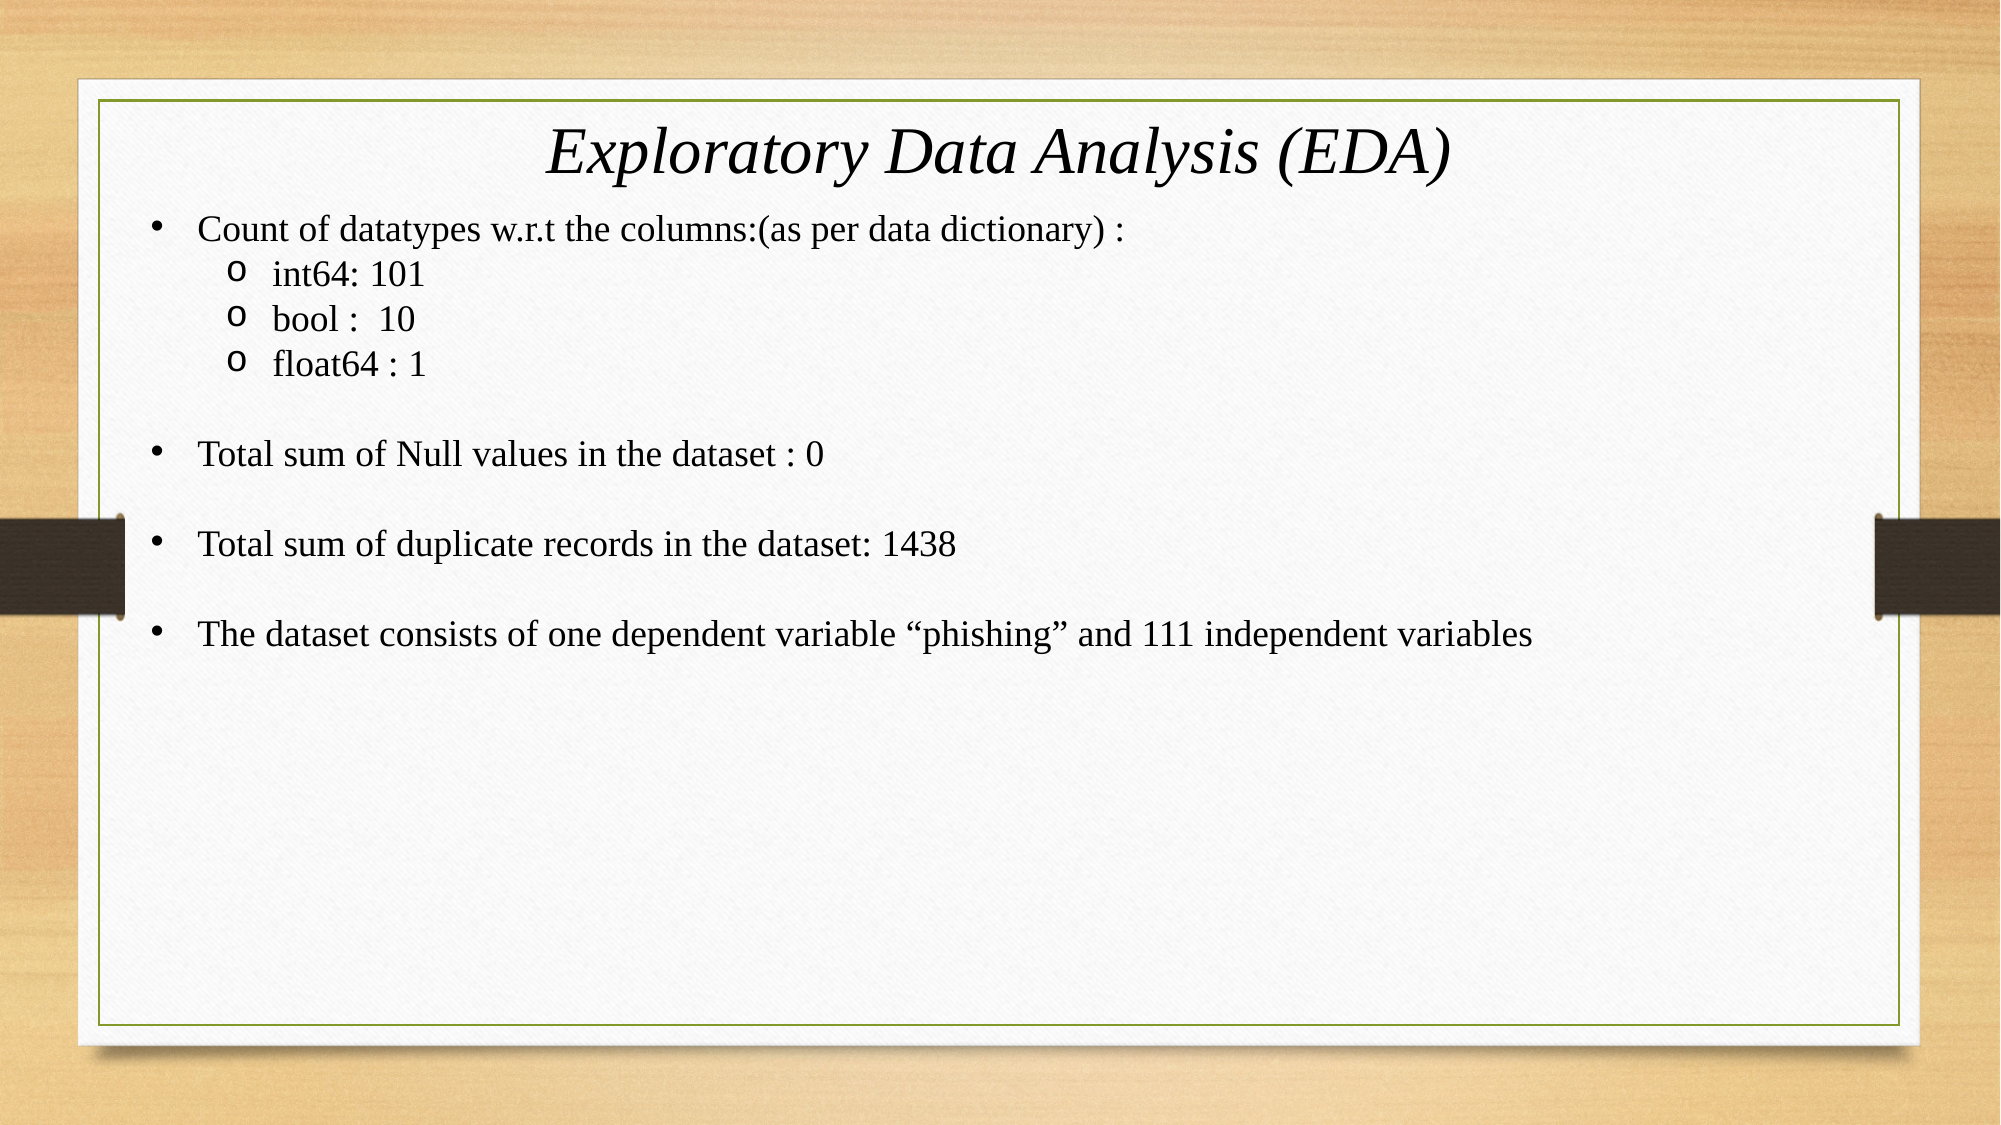

Exploratory Data Analysis (EDA)
Count of datatypes w.r.t the columns:(as per data dictionary) :
int64: 101
bool :  10
float64 : 1

Total sum of Null values in the dataset : 0

Total sum of duplicate records in the dataset: 1438

The dataset consists of one dependent variable “phishing” and 111 independent variables